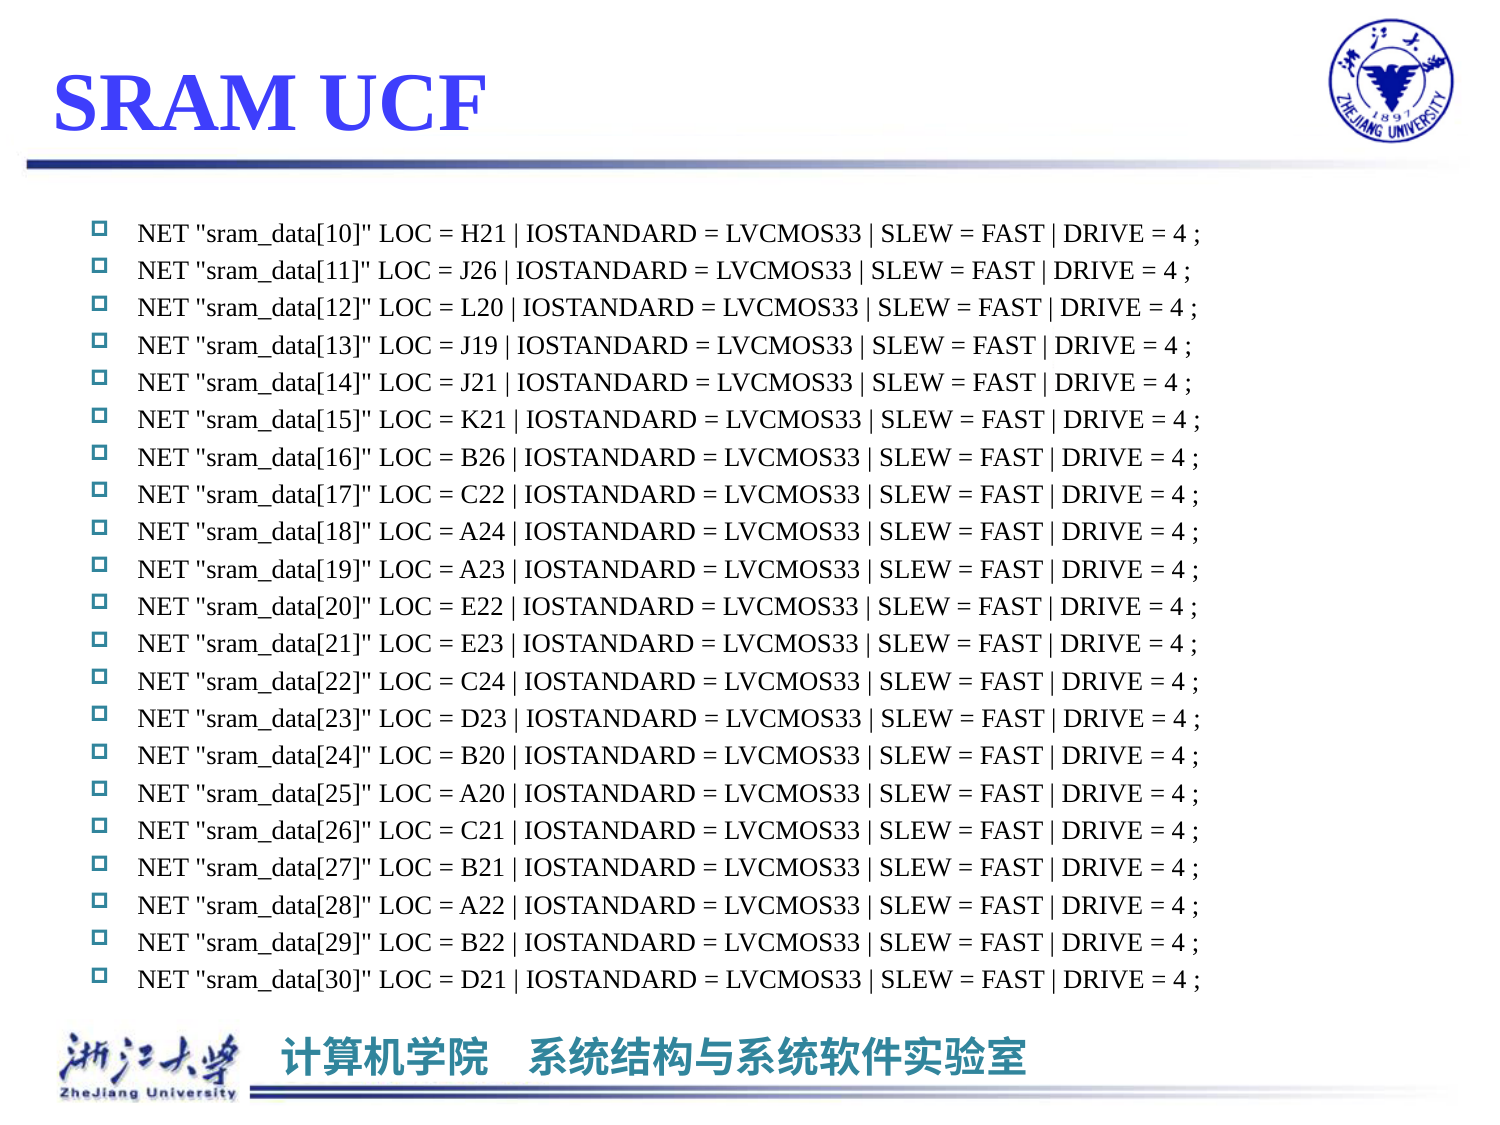

# SRAM UCF
NET "sram_data[10]" LOC = H21 | IOSTANDARD = LVCMOS33 | SLEW = FAST | DRIVE = 4 ;
NET "sram_data[11]" LOC = J26 | IOSTANDARD = LVCMOS33 | SLEW = FAST | DRIVE = 4 ;
NET "sram_data[12]" LOC = L20 | IOSTANDARD = LVCMOS33 | SLEW = FAST | DRIVE = 4 ;
NET "sram_data[13]" LOC = J19 | IOSTANDARD = LVCMOS33 | SLEW = FAST | DRIVE = 4 ;
NET "sram_data[14]" LOC = J21 | IOSTANDARD = LVCMOS33 | SLEW = FAST | DRIVE = 4 ;
NET "sram_data[15]" LOC = K21 | IOSTANDARD = LVCMOS33 | SLEW = FAST | DRIVE = 4 ;
NET "sram_data[16]" LOC = B26 | IOSTANDARD = LVCMOS33 | SLEW = FAST | DRIVE = 4 ;
NET "sram_data[17]" LOC = C22 | IOSTANDARD = LVCMOS33 | SLEW = FAST | DRIVE = 4 ;
NET "sram_data[18]" LOC = A24 | IOSTANDARD = LVCMOS33 | SLEW = FAST | DRIVE = 4 ;
NET "sram_data[19]" LOC = A23 | IOSTANDARD = LVCMOS33 | SLEW = FAST | DRIVE = 4 ;
NET "sram_data[20]" LOC = E22 | IOSTANDARD = LVCMOS33 | SLEW = FAST | DRIVE = 4 ;
NET "sram_data[21]" LOC = E23 | IOSTANDARD = LVCMOS33 | SLEW = FAST | DRIVE = 4 ;
NET "sram_data[22]" LOC = C24 | IOSTANDARD = LVCMOS33 | SLEW = FAST | DRIVE = 4 ;
NET "sram_data[23]" LOC = D23 | IOSTANDARD = LVCMOS33 | SLEW = FAST | DRIVE = 4 ;
NET "sram_data[24]" LOC = B20 | IOSTANDARD = LVCMOS33 | SLEW = FAST | DRIVE = 4 ;
NET "sram_data[25]" LOC = A20 | IOSTANDARD = LVCMOS33 | SLEW = FAST | DRIVE = 4 ;
NET "sram_data[26]" LOC = C21 | IOSTANDARD = LVCMOS33 | SLEW = FAST | DRIVE = 4 ;
NET "sram_data[27]" LOC = B21 | IOSTANDARD = LVCMOS33 | SLEW = FAST | DRIVE = 4 ;
NET "sram_data[28]" LOC = A22 | IOSTANDARD = LVCMOS33 | SLEW = FAST | DRIVE = 4 ;
NET "sram_data[29]" LOC = B22 | IOSTANDARD = LVCMOS33 | SLEW = FAST | DRIVE = 4 ;
NET "sram_data[30]" LOC = D21 | IOSTANDARD = LVCMOS33 | SLEW = FAST | DRIVE = 4 ;